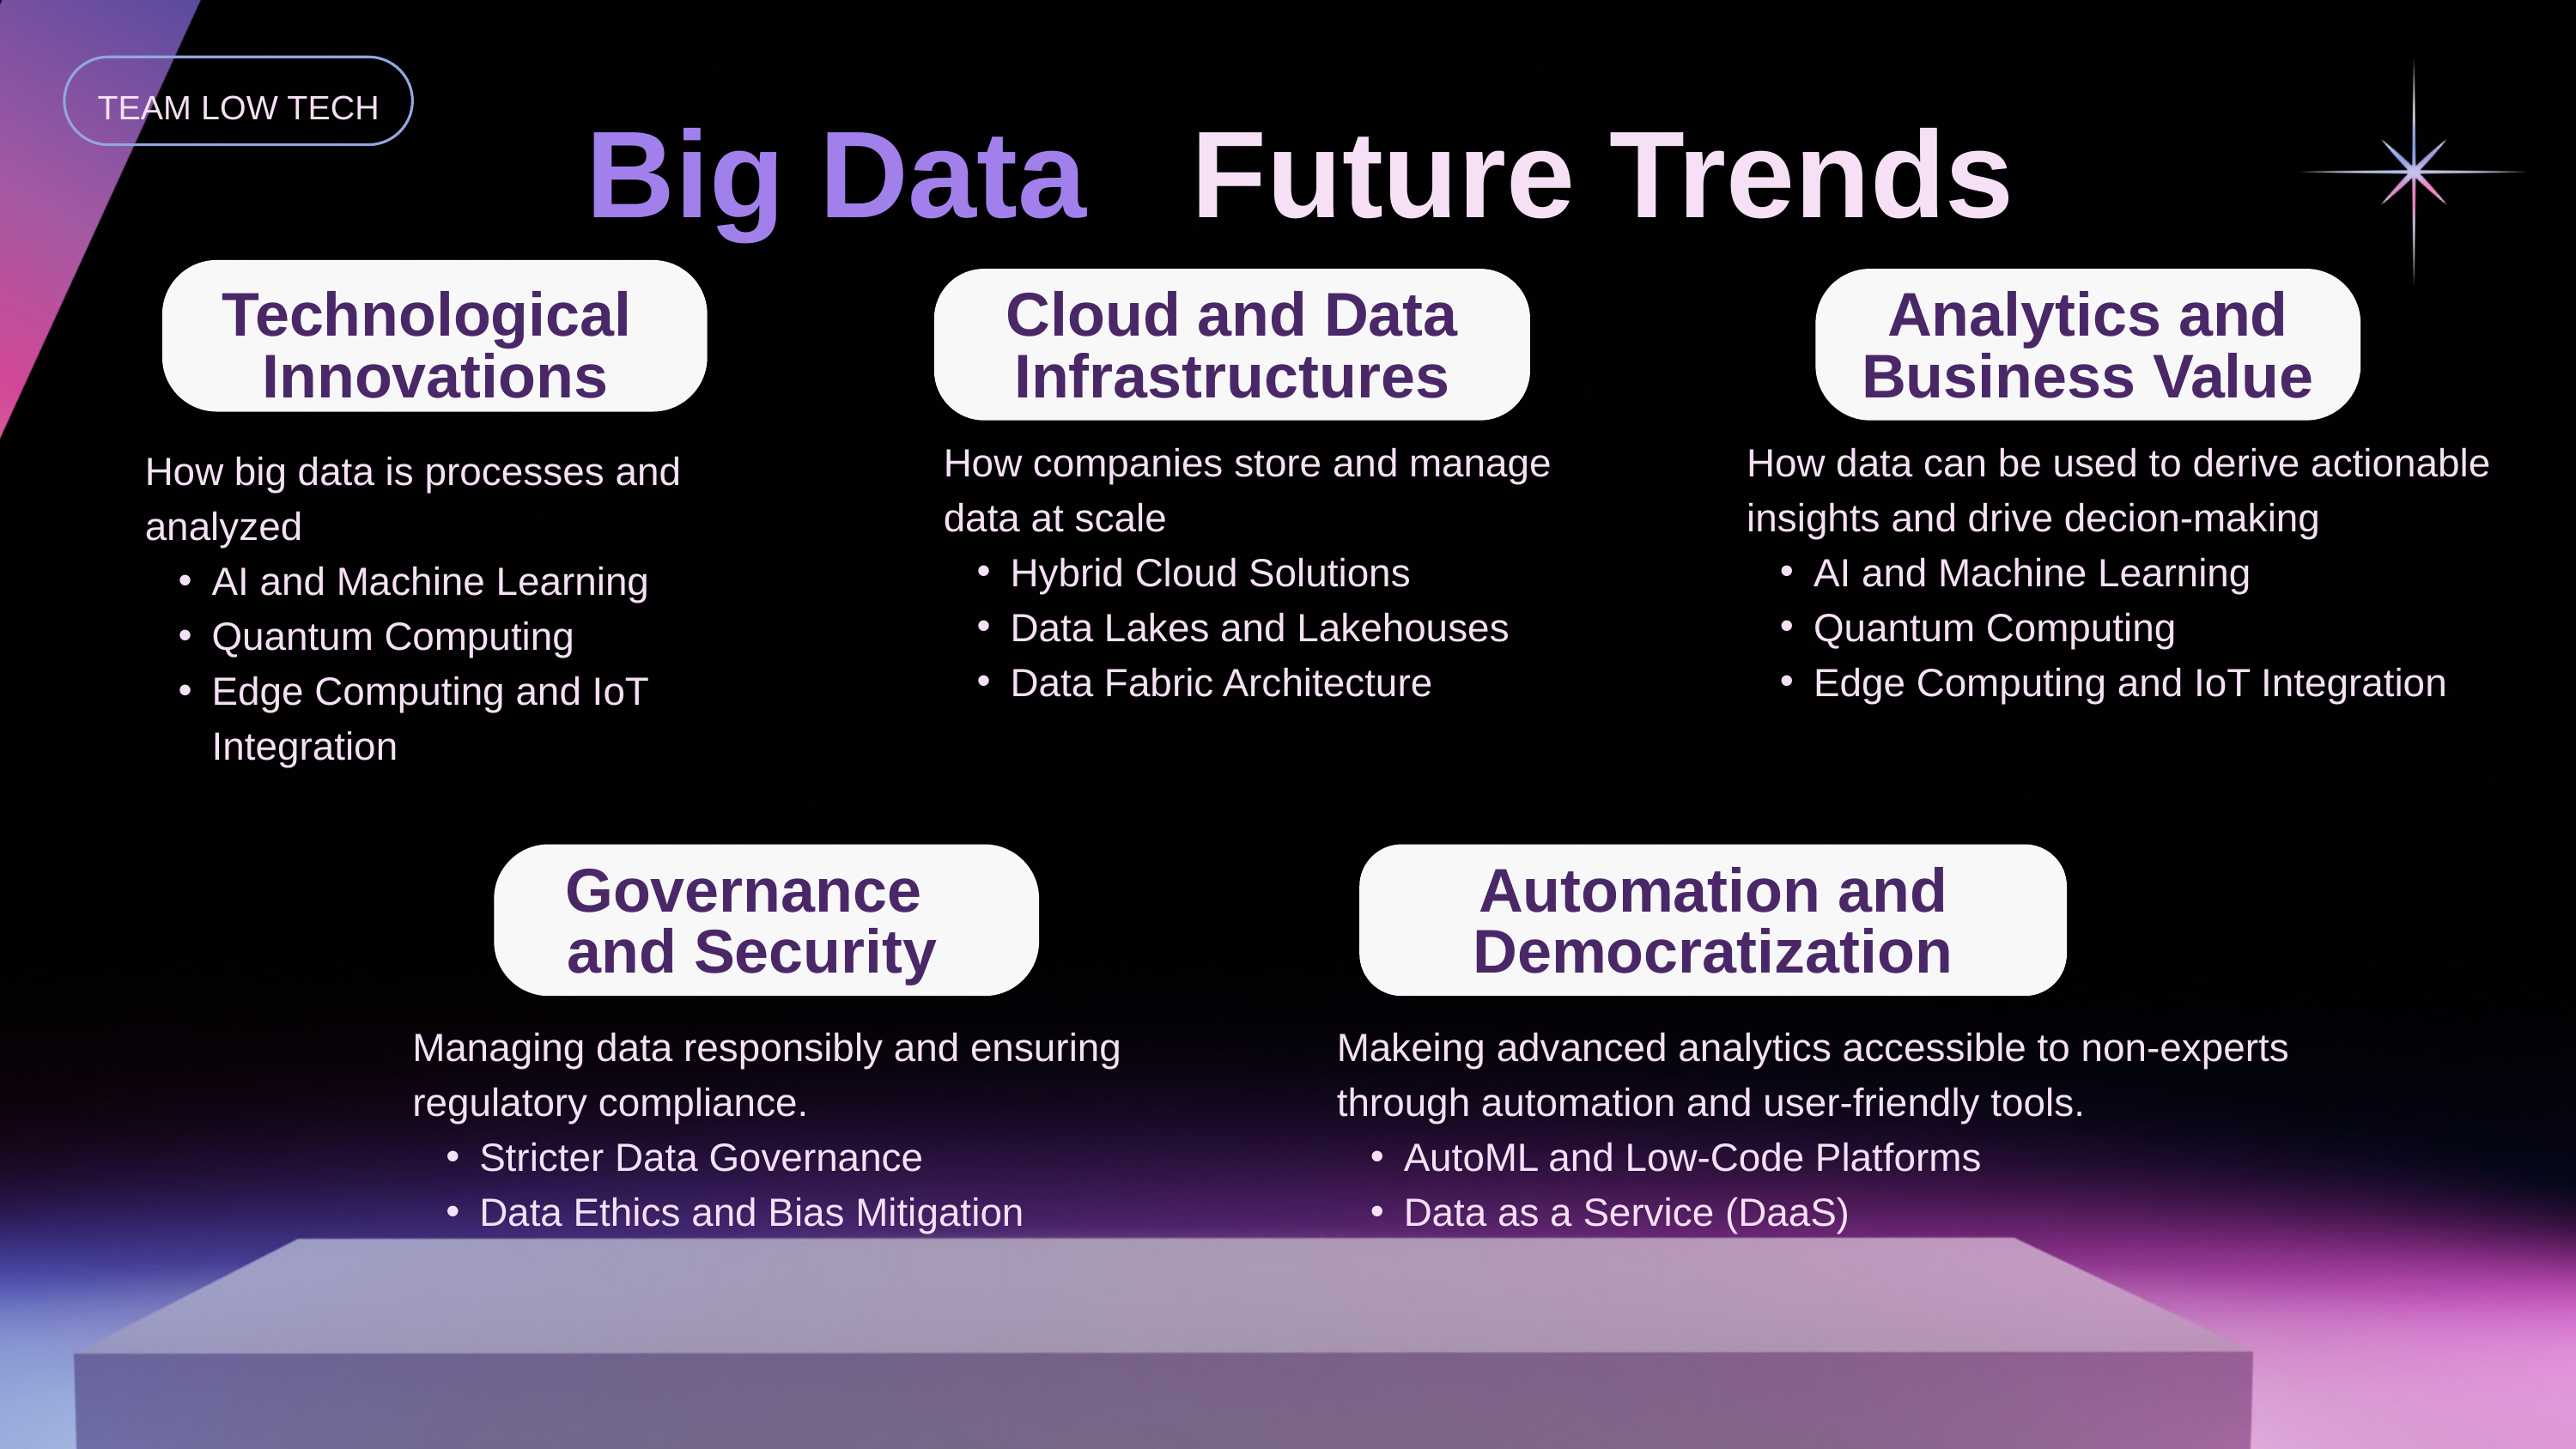

TEAM LOW TECH

Big Data
Future Trends

Technological
Innovations
Analytics and Business Value
Cloud and Data Infrastructures
How companies store and manage data at scale
Hybrid Cloud Solutions
Data Lakes and Lakehouses
Data Fabric Architecture

How data can be used to derive actionable insights and drive decion-making
AI and Machine Learning
Quantum Computing
Edge Computing and IoT Integration

How big data is processes and analyzed
AI and Machine Learning
Quantum Computing
Edge Computing and IoT Integration

Governance
 and Security
Automation and Democratization
Managing data responsibly and ensuring regulatory compliance.
Stricter Data Governance
Data Ethics and Bias Mitigation

Makeing advanced analytics accessible to non-experts through automation and user-friendly tools.
AutoML and Low-Code Platforms
Data as a Service (DaaS)